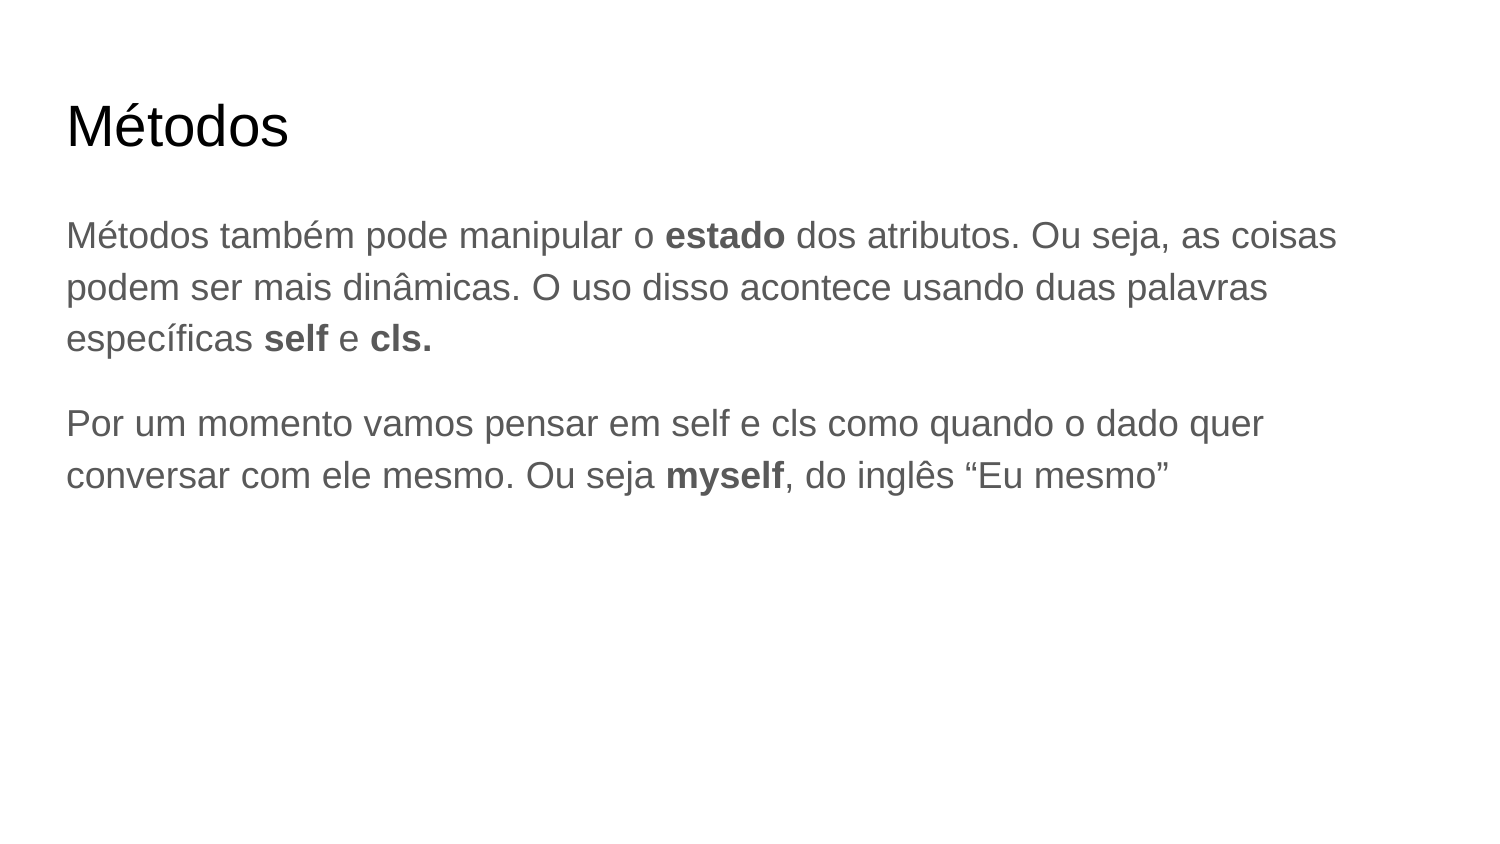

# Métodos
Métodos também pode manipular o estado dos atributos. Ou seja, as coisas podem ser mais dinâmicas. O uso disso acontece usando duas palavras específicas self e cls.
Por um momento vamos pensar em self e cls como quando o dado quer conversar com ele mesmo. Ou seja myself, do inglês “Eu mesmo”